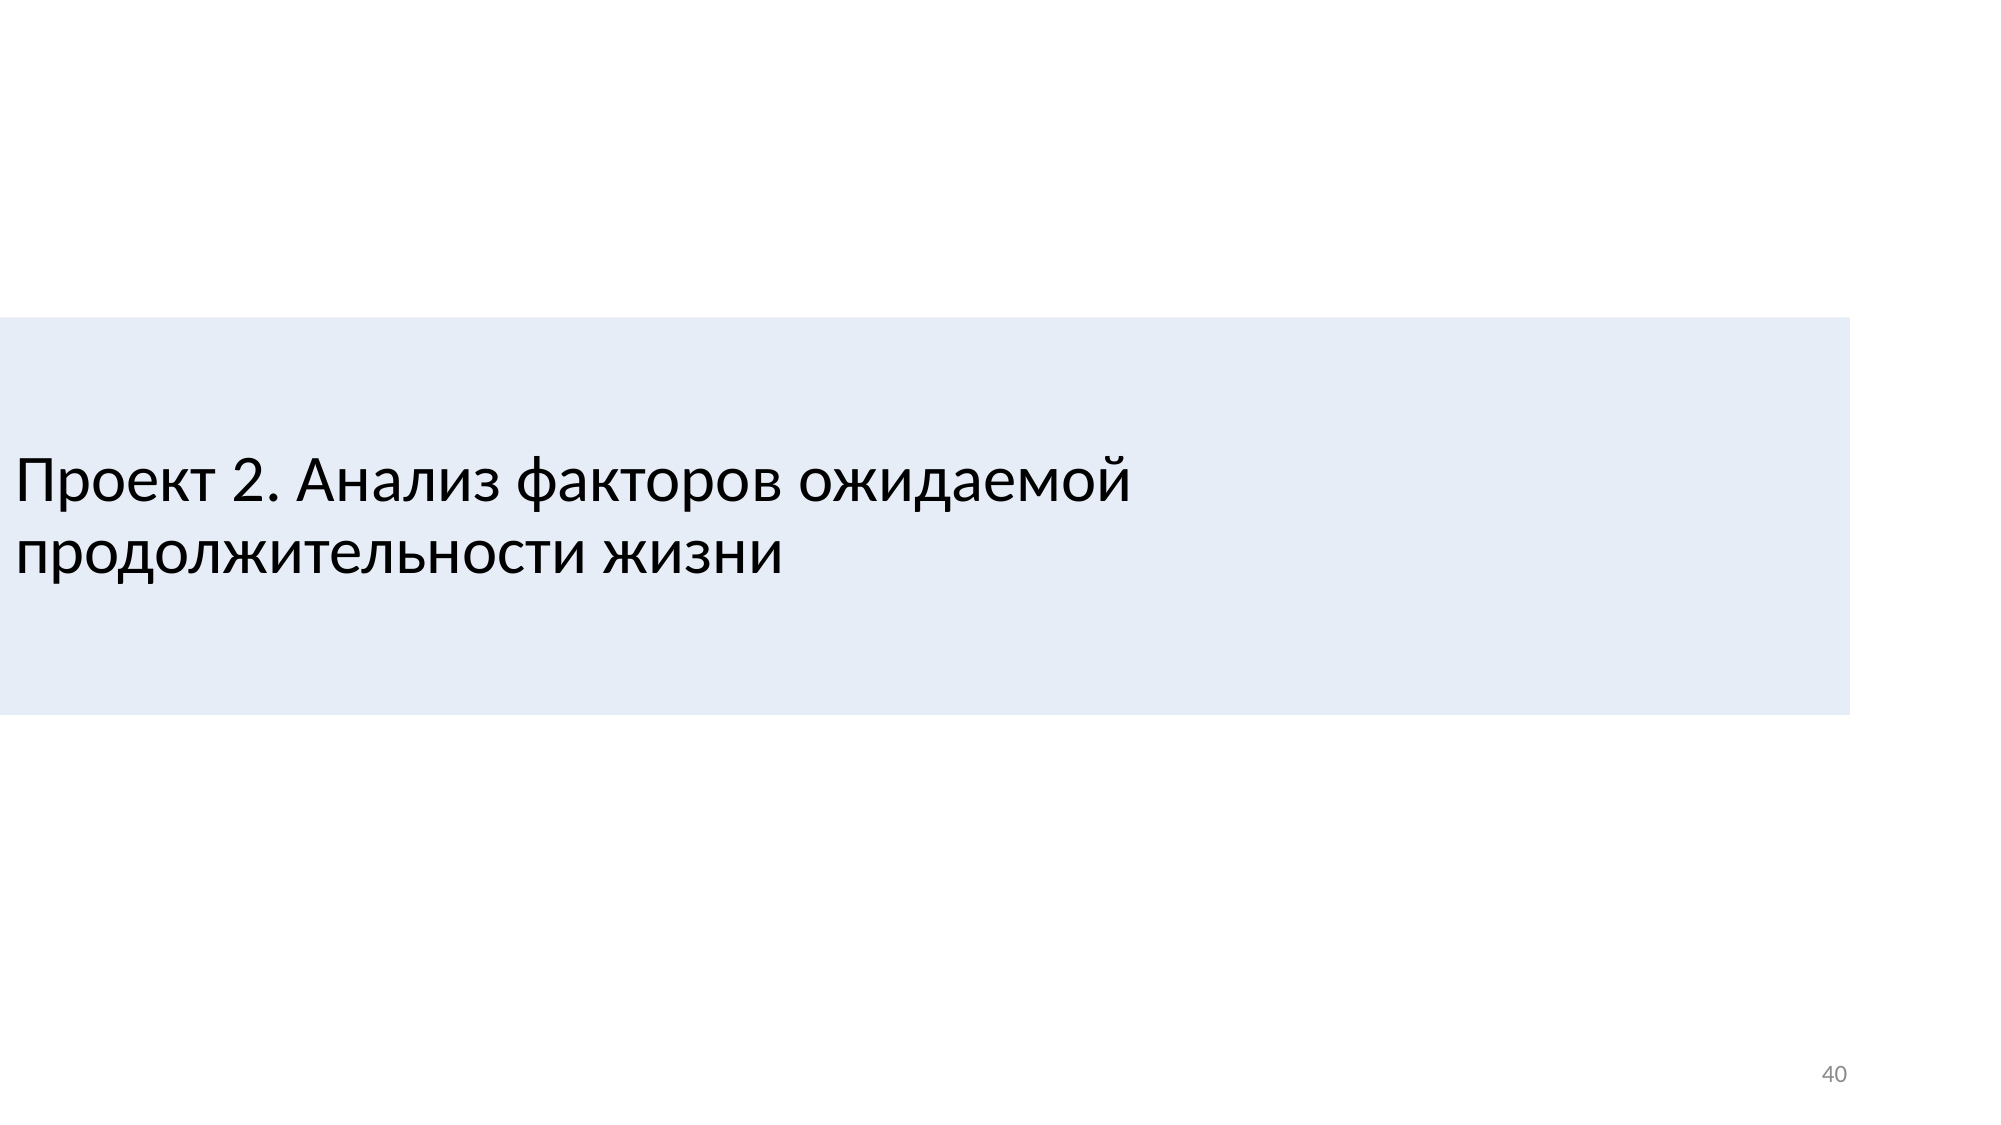

# Проект 2. Анализ факторов ожидаемой продолжительности жизни
40